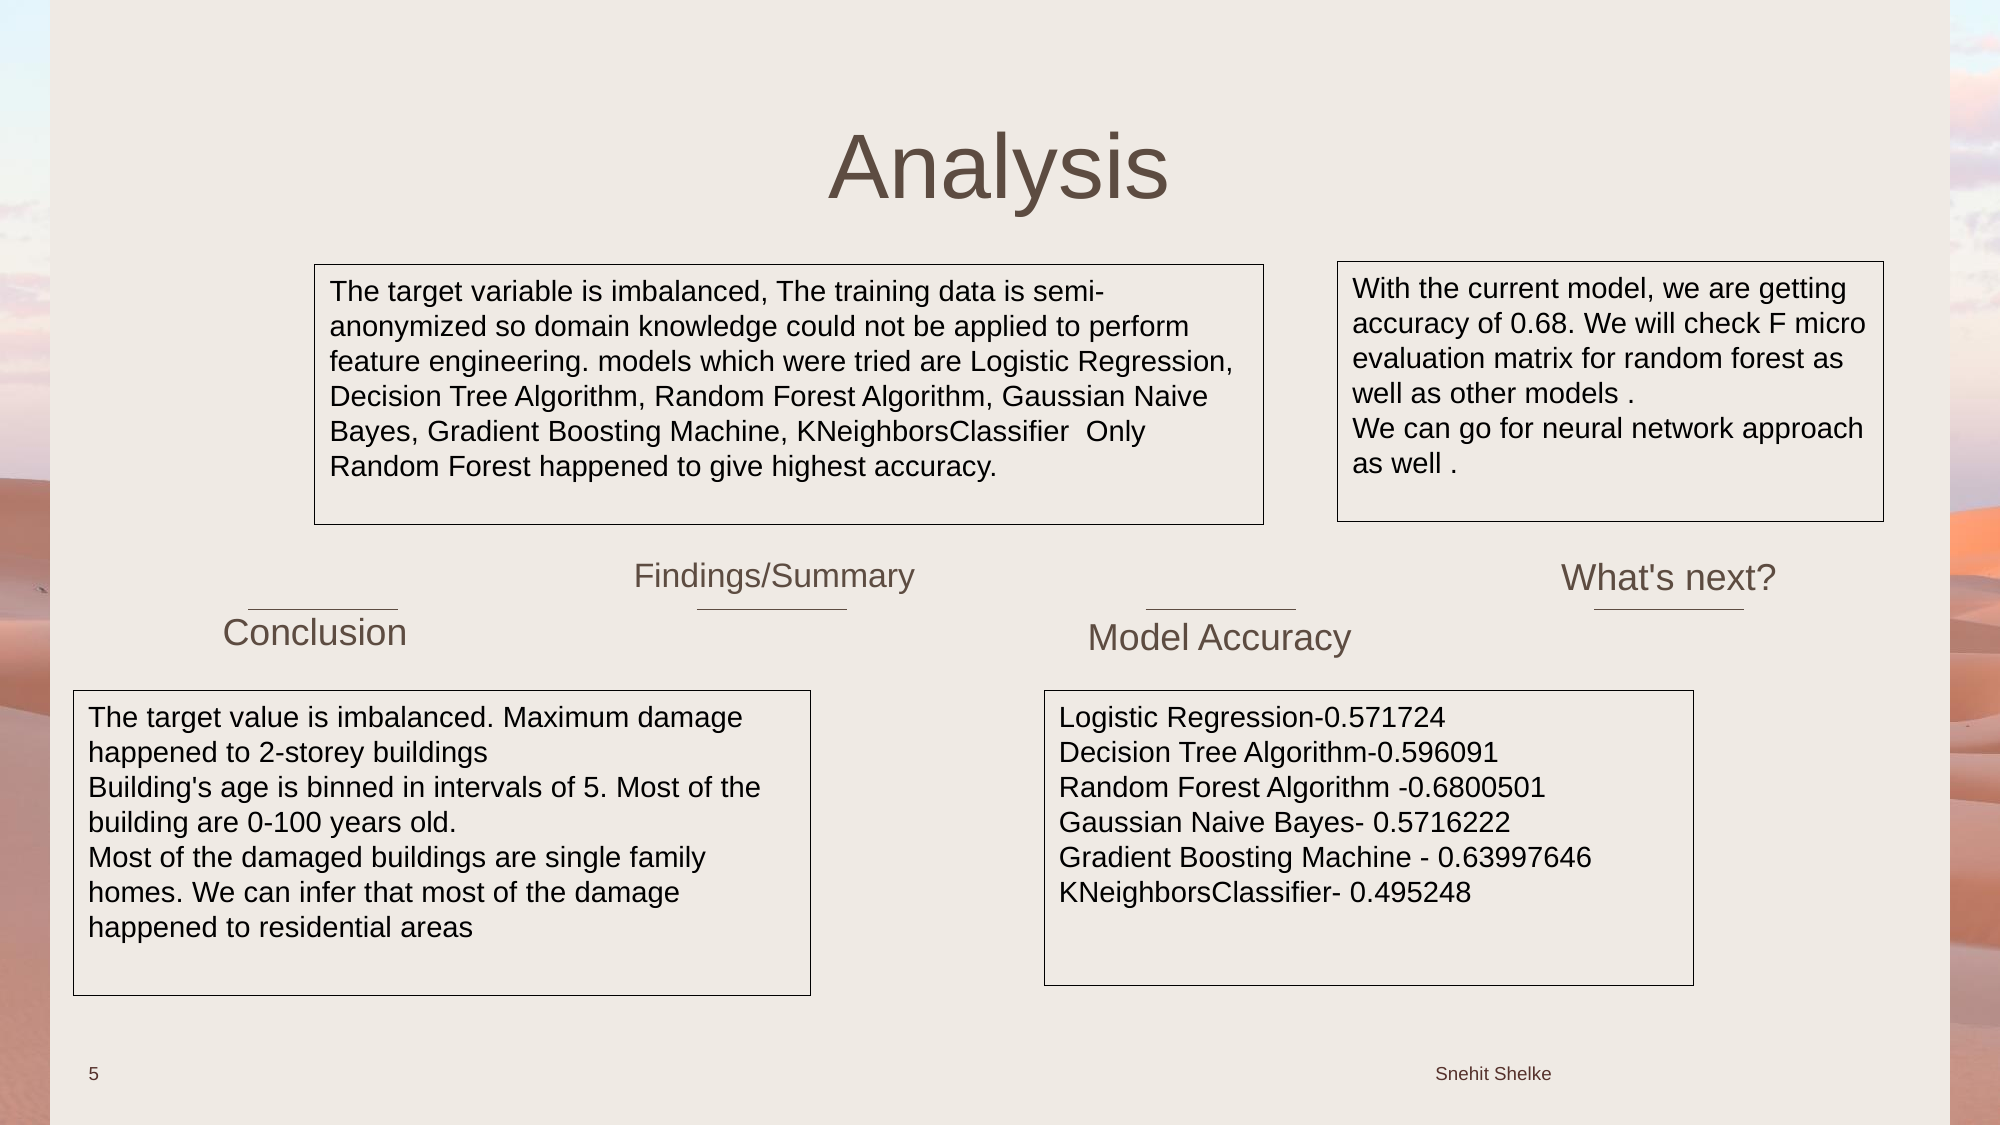

# Analysis
With the current model, we are getting accuracy of 0.68. We will check F micro evaluation matrix for random forest as well as other models .
We can go for neural network approach as well .

The target variable is imbalanced, The training data is semi-anonymized so domain knowledge could not be applied to perform feature engineering. models which were tried are Logistic Regression, Decision Tree Algorithm, Random Forest Algorithm, Gaussian Naive Bayes, Gradient Boosting Machine, KNeighborsClassifier  Only Random Forest happened to give highest accuracy.

Findings/Summary
What's next?
Conclusion
Model Accuracy
The target value is imbalanced. Maximum damage happened to 2-storey buildings
Building's age is binned in intervals of 5. Most of the building are 0-100 years old.
Most of the damaged buildings are single family homes. We can infer that most of the damage happened to residential areas

Logistic Regression-0.571724
Decision Tree Algorithm-0.596091
Random Forest Algorithm -0.6800501
Gaussian Naive Bayes- 0.5716222
Gradient Boosting Machine - 0.63997646
KNeighborsClassifier- 0.495248

5
Snehit Shelke